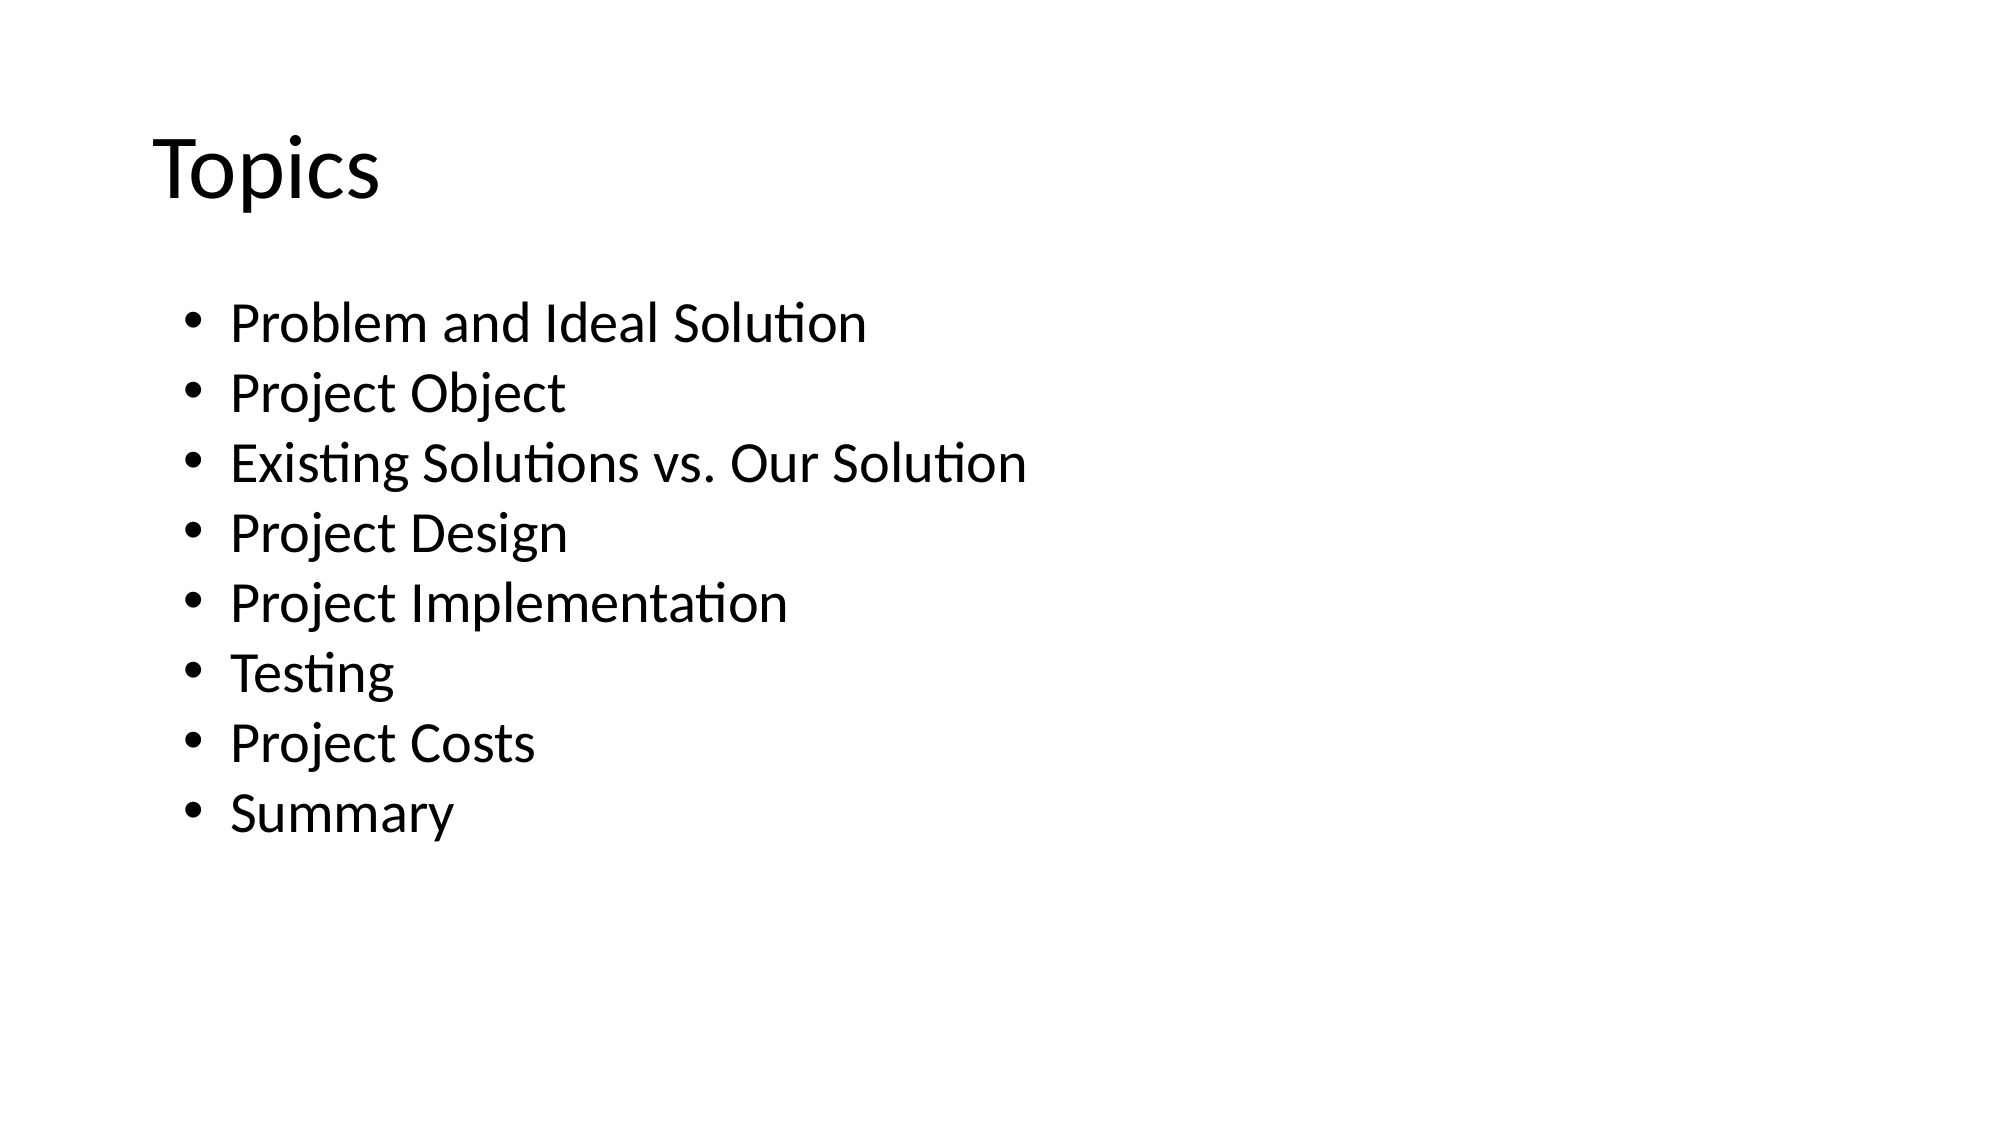

# Topics
Problem and Ideal Solution
Project Object
Existing Solutions vs. Our Solution
Project Design
Project Implementation
Testing
Project Costs
Summary